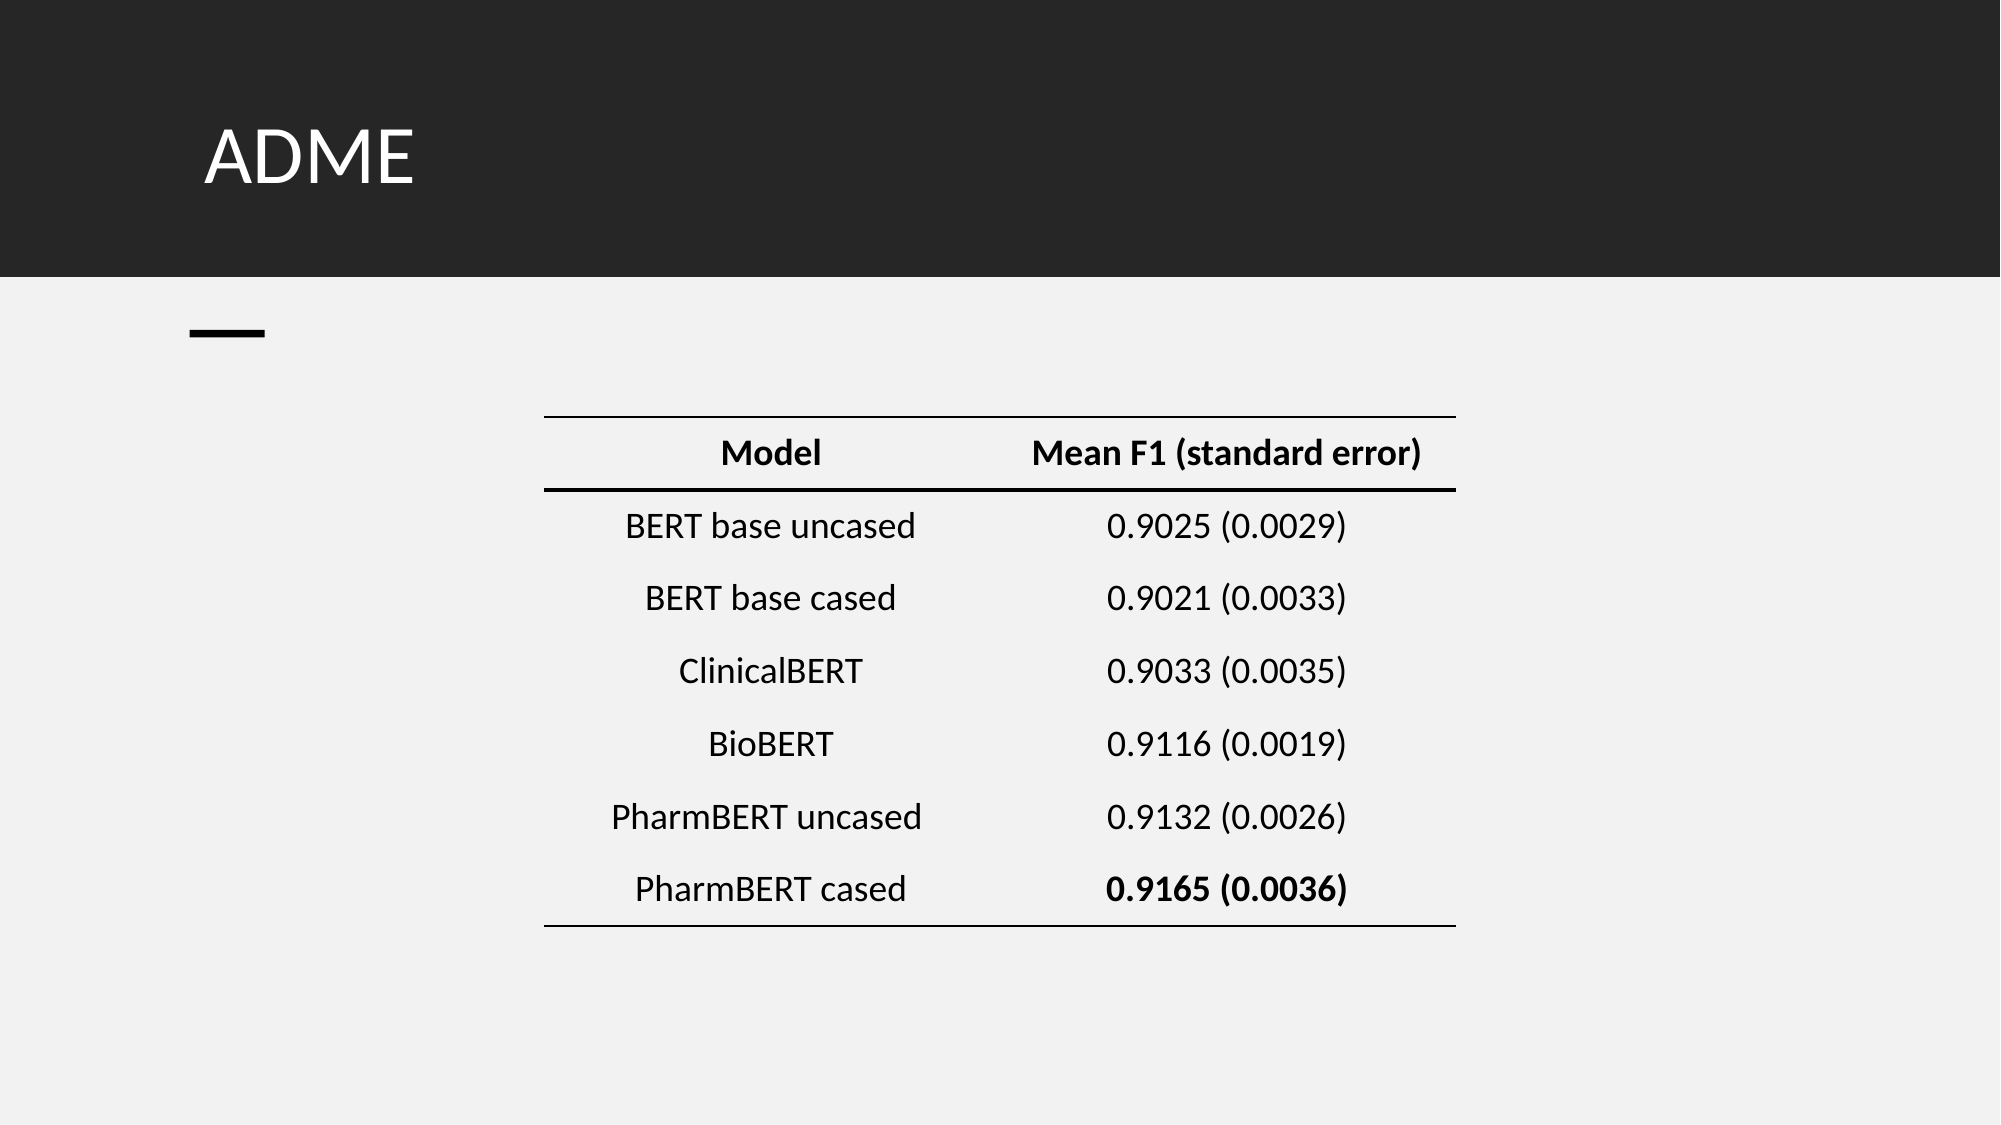

# ADME

| Model | Mean F1 (standard error) |
| --- | --- |
| BERT base uncased | 0.9025 (0.0029) |
| BERT base cased | 0.9021 (0.0033) |
| ClinicalBERT | 0.9033 (0.0035) |
| BioBERT | 0.9116 (0.0019) |
| PharmBERT uncased | 0.9132 (0.0026) |
| PharmBERT cased | 0.9165 (0.0036) |
23